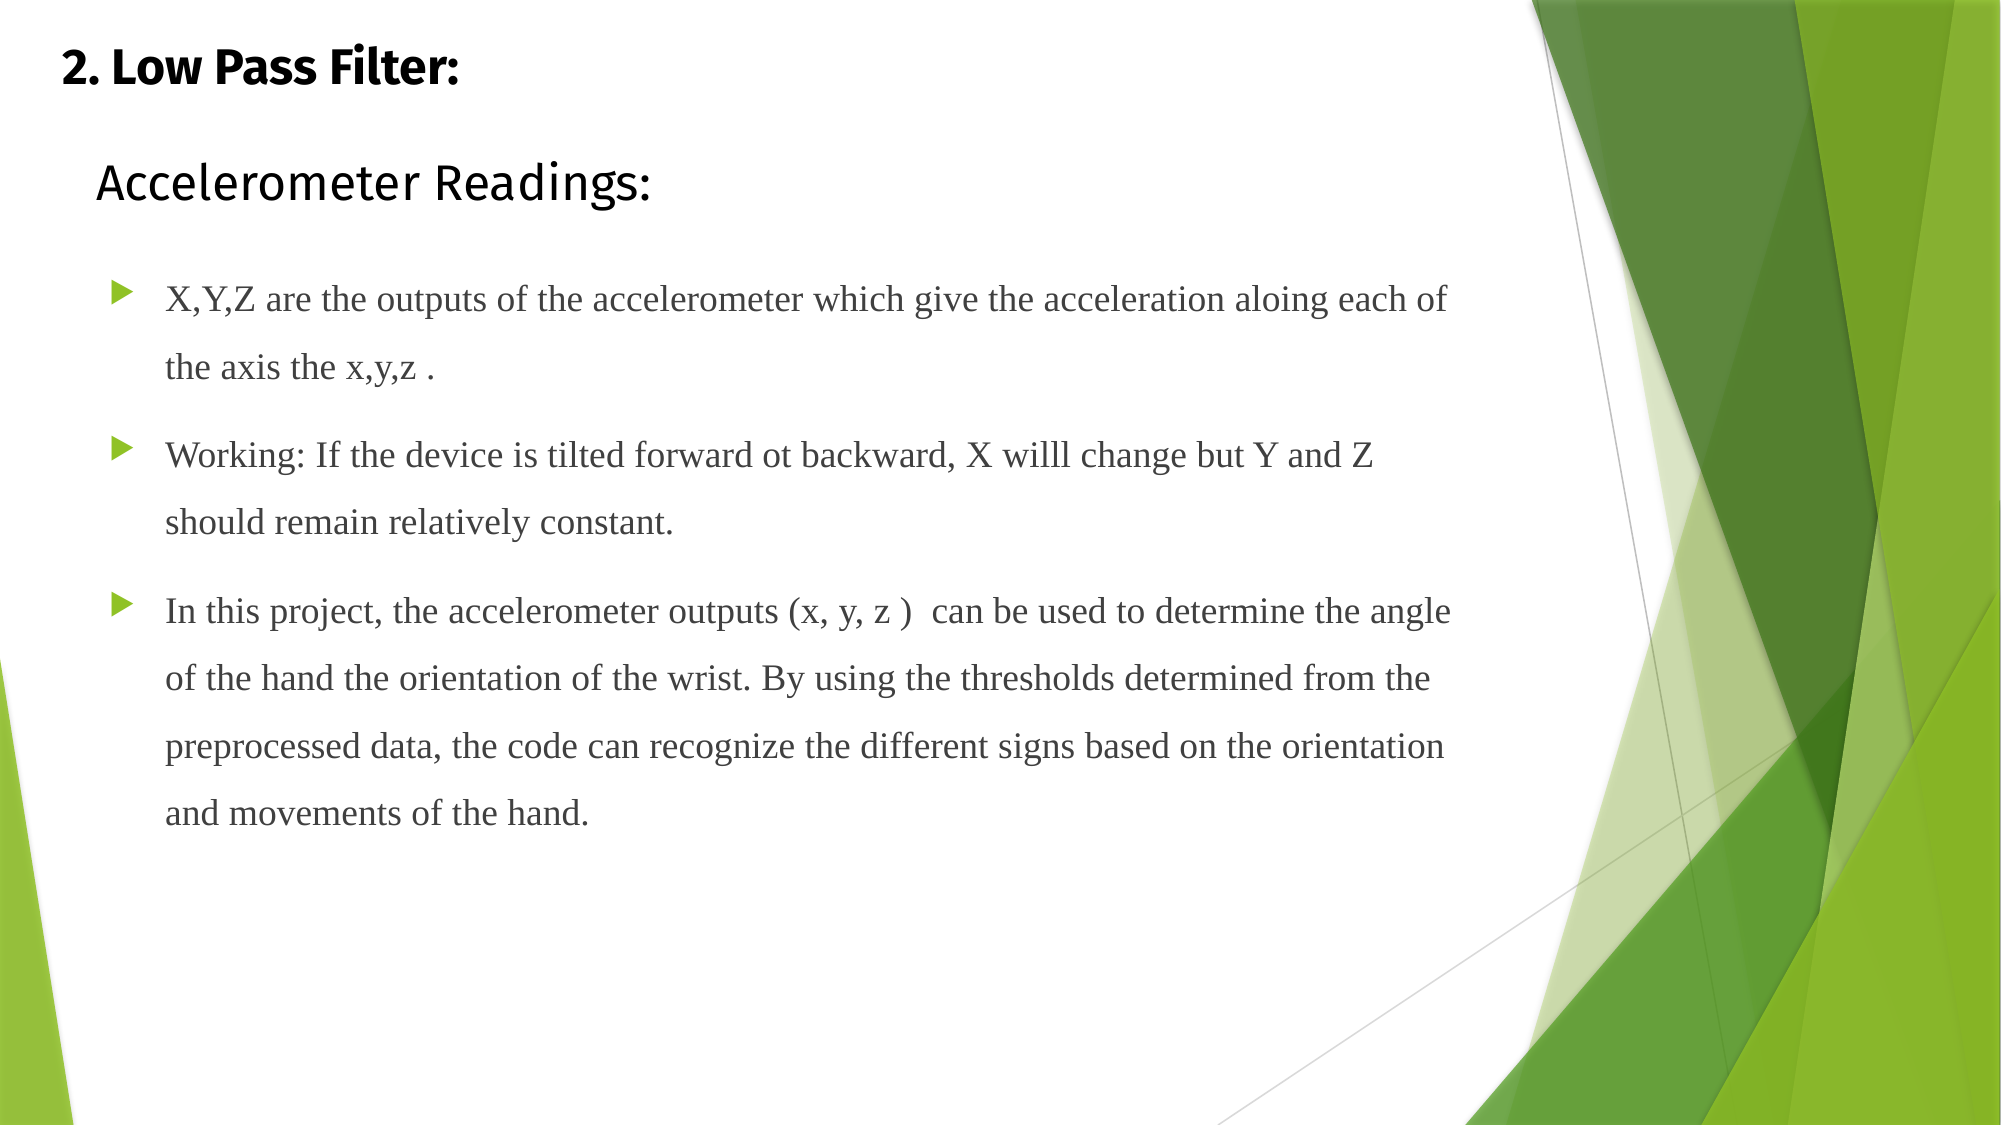

2. Low Pass Filter:
# Accelerometer Readings:
X,Y,Z are the outputs of the accelerometer which give the acceleration aloing each of the axis the x,y,z .
Working: If the device is tilted forward ot backward, X willl change but Y and Z should remain relatively constant.
In this project, the accelerometer outputs (x, y, z )  can be used to determine the angle of the hand the orientation of the wrist. By using the thresholds determined from the preprocessed data, the code can recognize the different signs based on the orientation and movements of the hand.